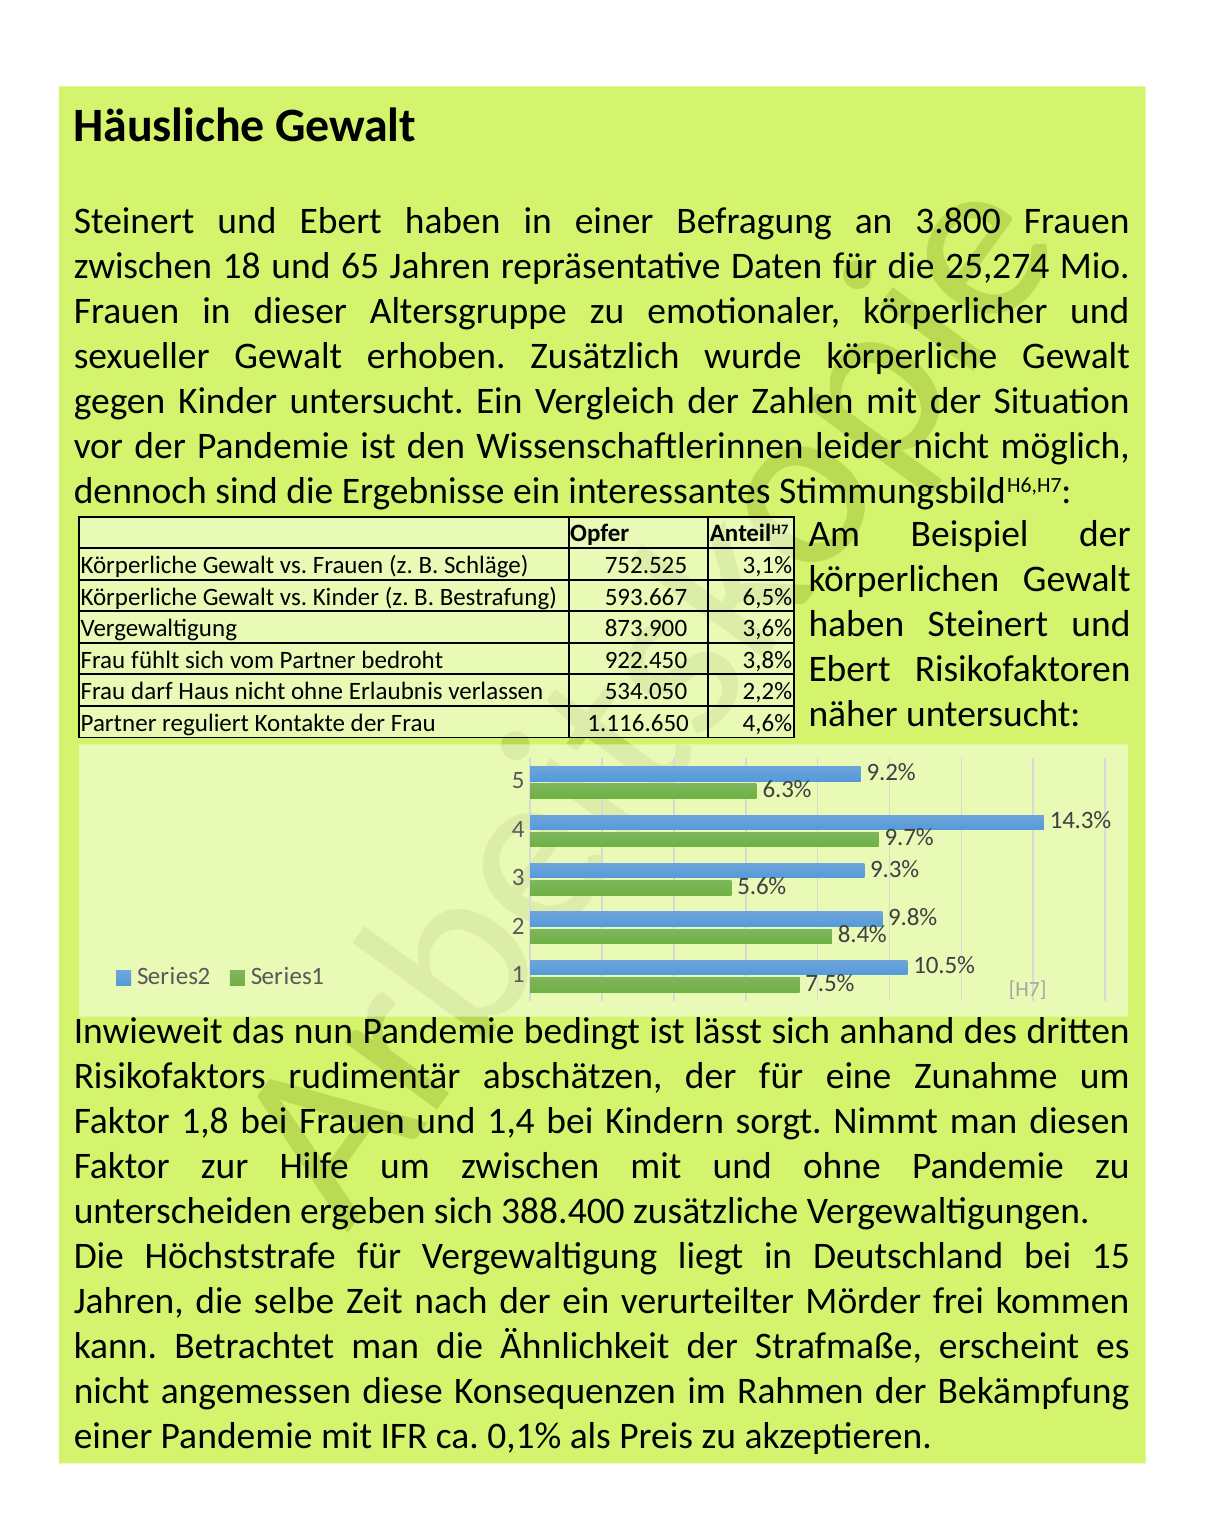

Häusliche Gewalt

Steinert und Ebert haben in einer Befragung an 3.800 Frauen zwischen 18 und 65 Jahren repräsentative Daten für die 25,274 Mio. Frauen in dieser Altersgruppe zu emotionaler, körperlicher und sexueller Gewalt erhoben. Zusätzlich wurde körperliche Gewalt gegen Kinder untersucht. Ein Vergleich der Zahlen mit der Situation vor der Pandemie ist den Wissenschaftlerinnen leider nicht möglich, dennoch sind die Ergebnisse ein interessantes StimmungsbildH6,H7:

Inwieweit das nun Pandemie bedingt ist lässt sich anhand des dritten Risikofaktors rudimentär abschätzen, der für eine Zunahme um Faktor 1,8 bei Frauen und 1,4 bei Kindern sorgt. Nimmt man diesen Faktor zur Hilfe um zwischen mit und ohne Pandemie zu unterscheiden ergeben sich 388.400 zusätzliche Vergewaltigungen.
Die Höchststrafe für Vergewaltigung liegt in Deutschland bei 15 Jahren, die selbe Zeit nach der ein verurteilter Mörder frei kommen kann. Betrachtet man die Ähnlichkeit der Strafmaße, erscheint es nicht angemessen diese Konsequenzen im Rahmen der Bekämpfung einer Pandemie mit IFR ca. 0,1% als Preis zu akzeptieren.
Am Beispiel der körperlichen Gewalt haben Steinert und Ebert Risikofaktoren näher untersucht:
|  | Opfer | AnteilH7 |
| --- | --- | --- |
| Körperliche Gewalt vs. Frauen (z. B. Schläge) | 752.525 | 3,1% |
| Körperliche Gewalt vs. Kinder (z. B. Bestrafung) | 593.667 | 6,5% |
| Vergewaltigung | 873.900 | 3,6% |
| Frau fühlt sich vom Partner bedroht | 922.450 | 3,8% |
| Frau darf Haus nicht ohne Erlaubnis verlassen | 534.050 | 2,2% |
| Partner reguliert Kontakte der Frau | 1.116.650 | 4,6% |

### Chart

| Category |  |  |
|---|---|---|
[H7]